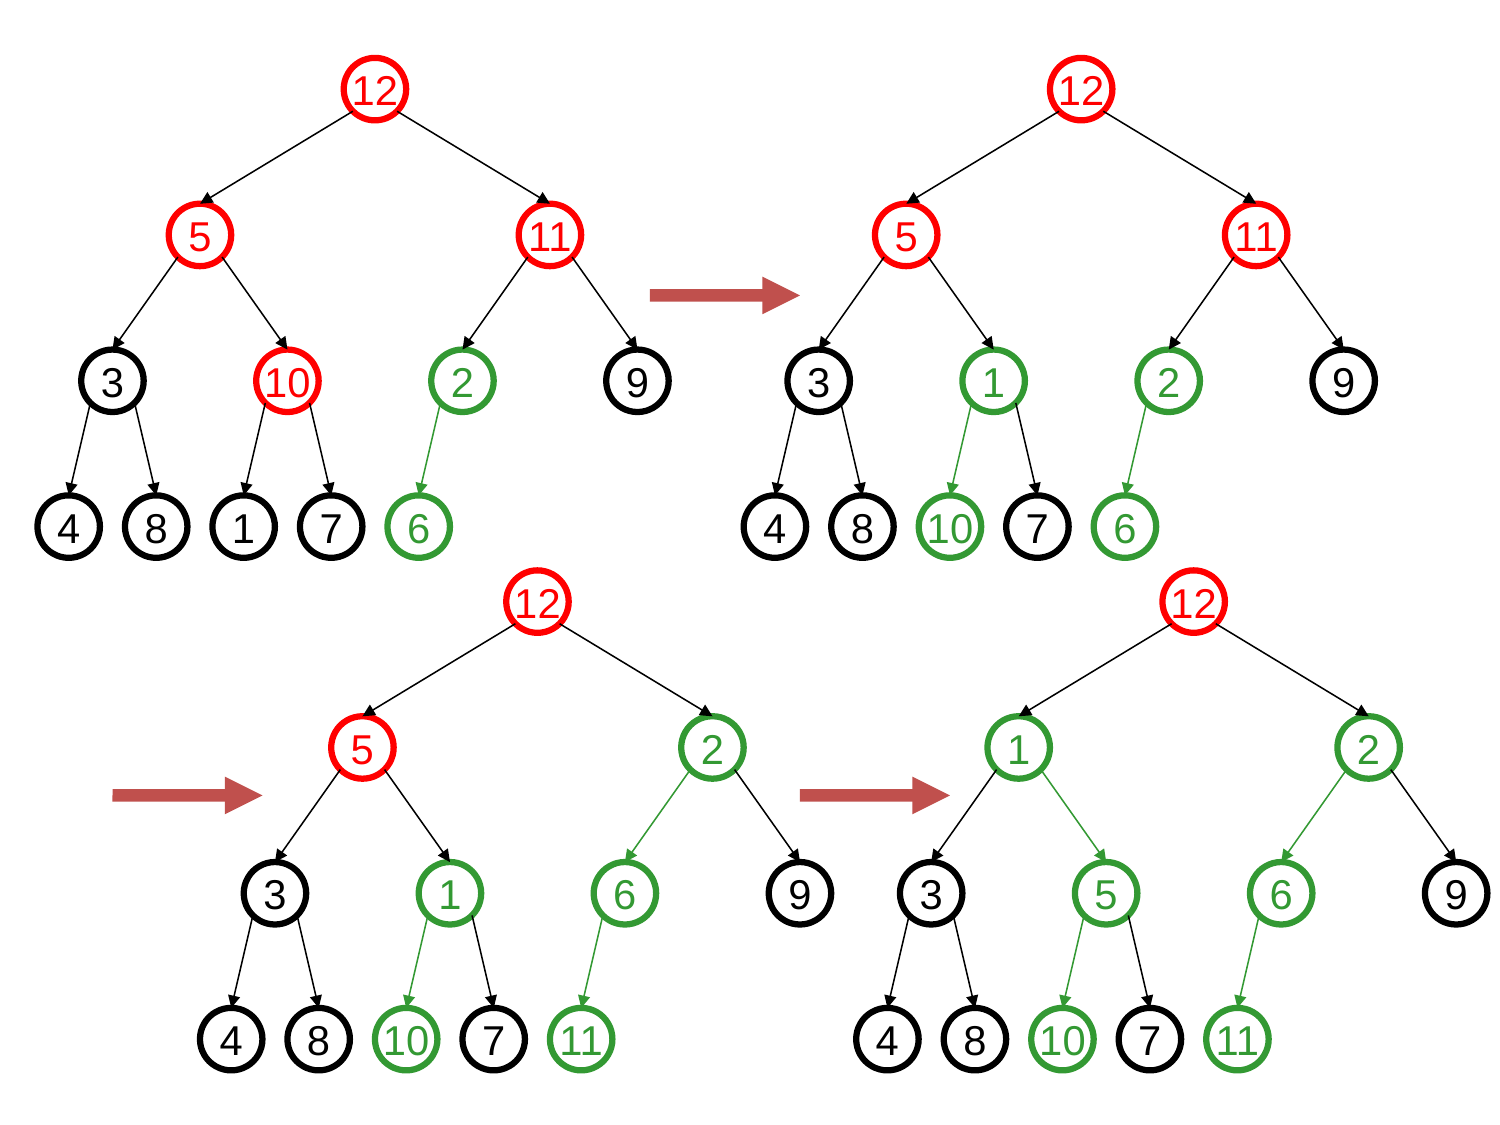

12
5
11
3
10
2
9
4
8
1
7
6
12
5
11
3
1
2
9
4
8
10
7
6

12
5
2
3
1
6
9
4
8
10
7
11
12
1
2
3
5
6
9
4
8
10
7
11